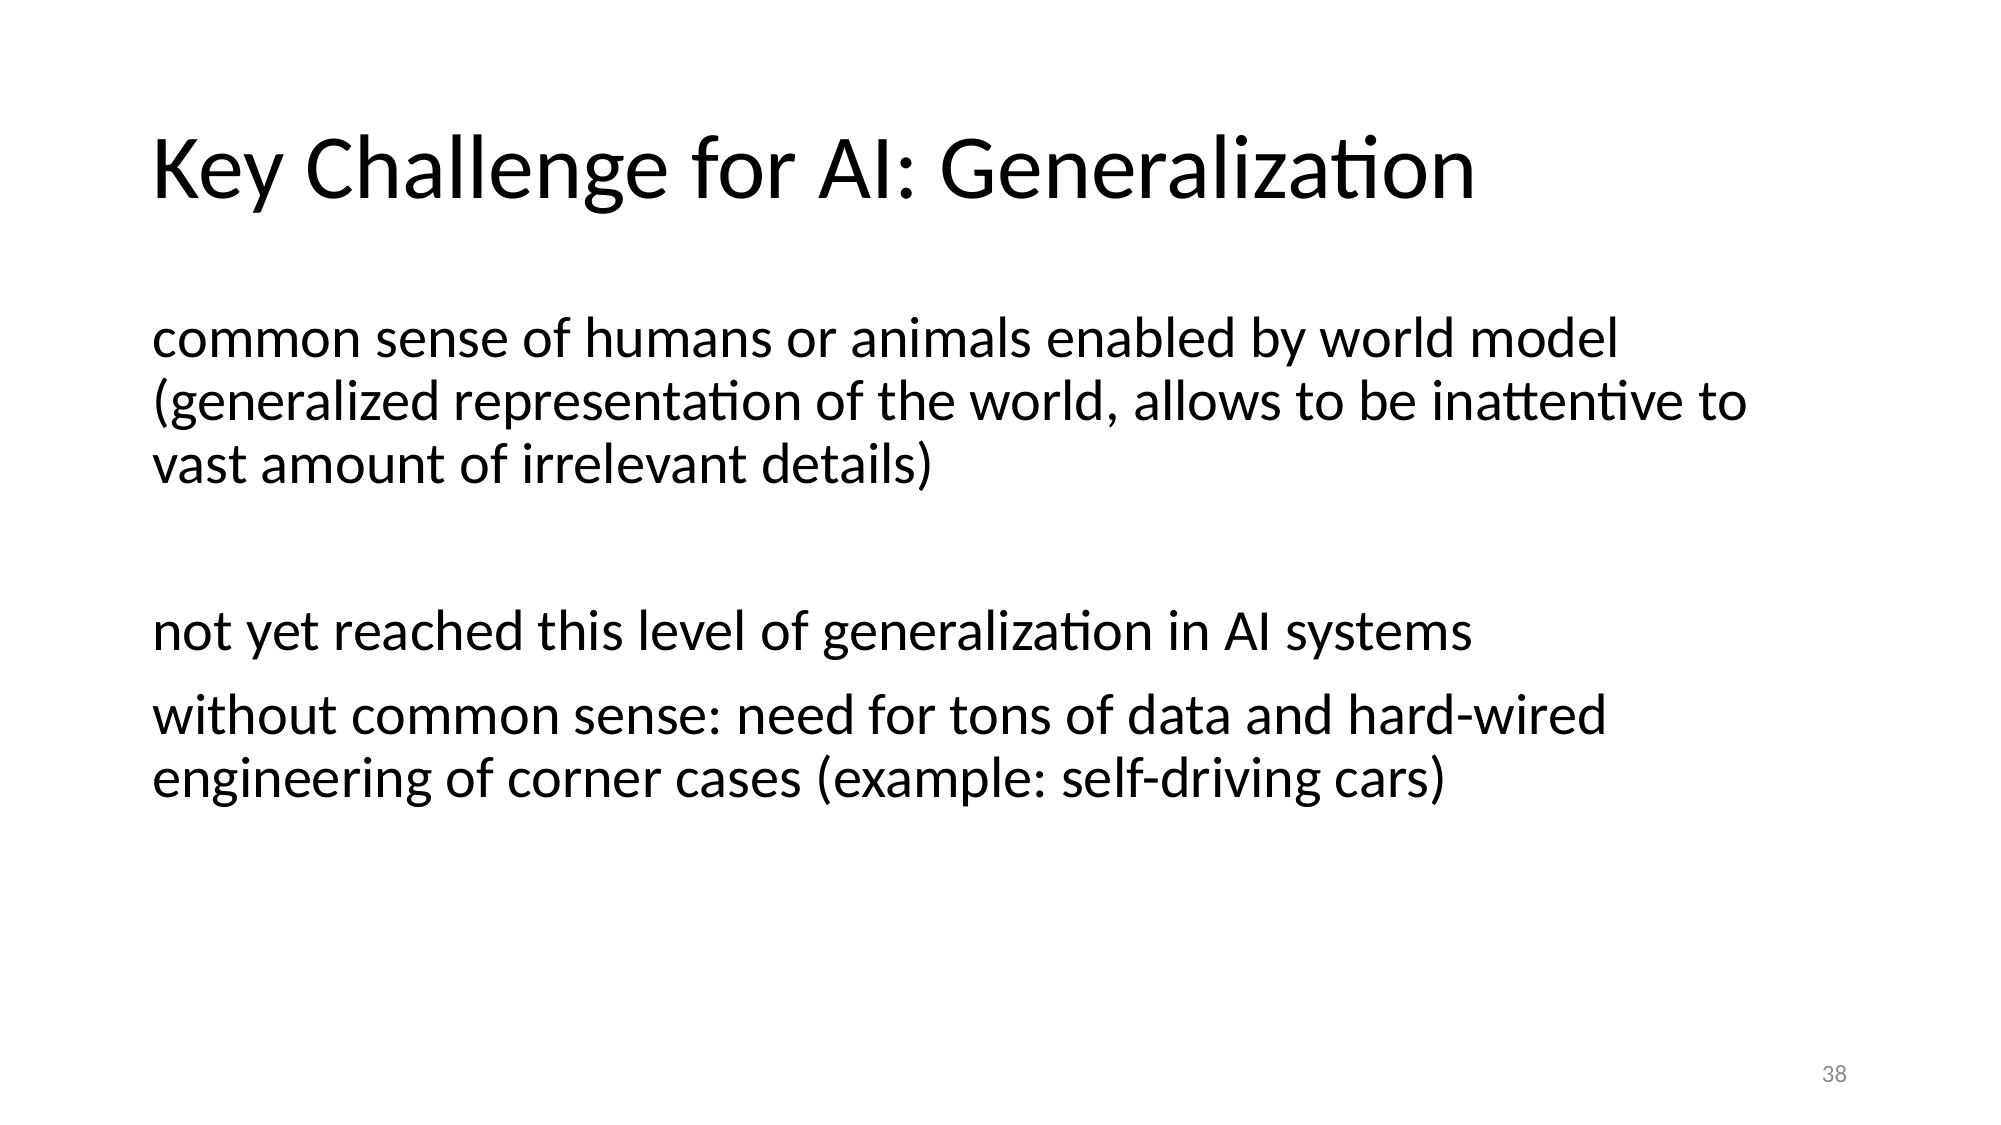

# Key Challenge for AI: Generalization
common sense of humans or animals enabled by world model (generalized representation of the world, allows to be inattentive to vast amount of irrelevant details)

not yet reached this level of generalization in AI systems
without common sense: need for tons of data and hard-wired engineering of corner cases (example: self-driving cars)
38